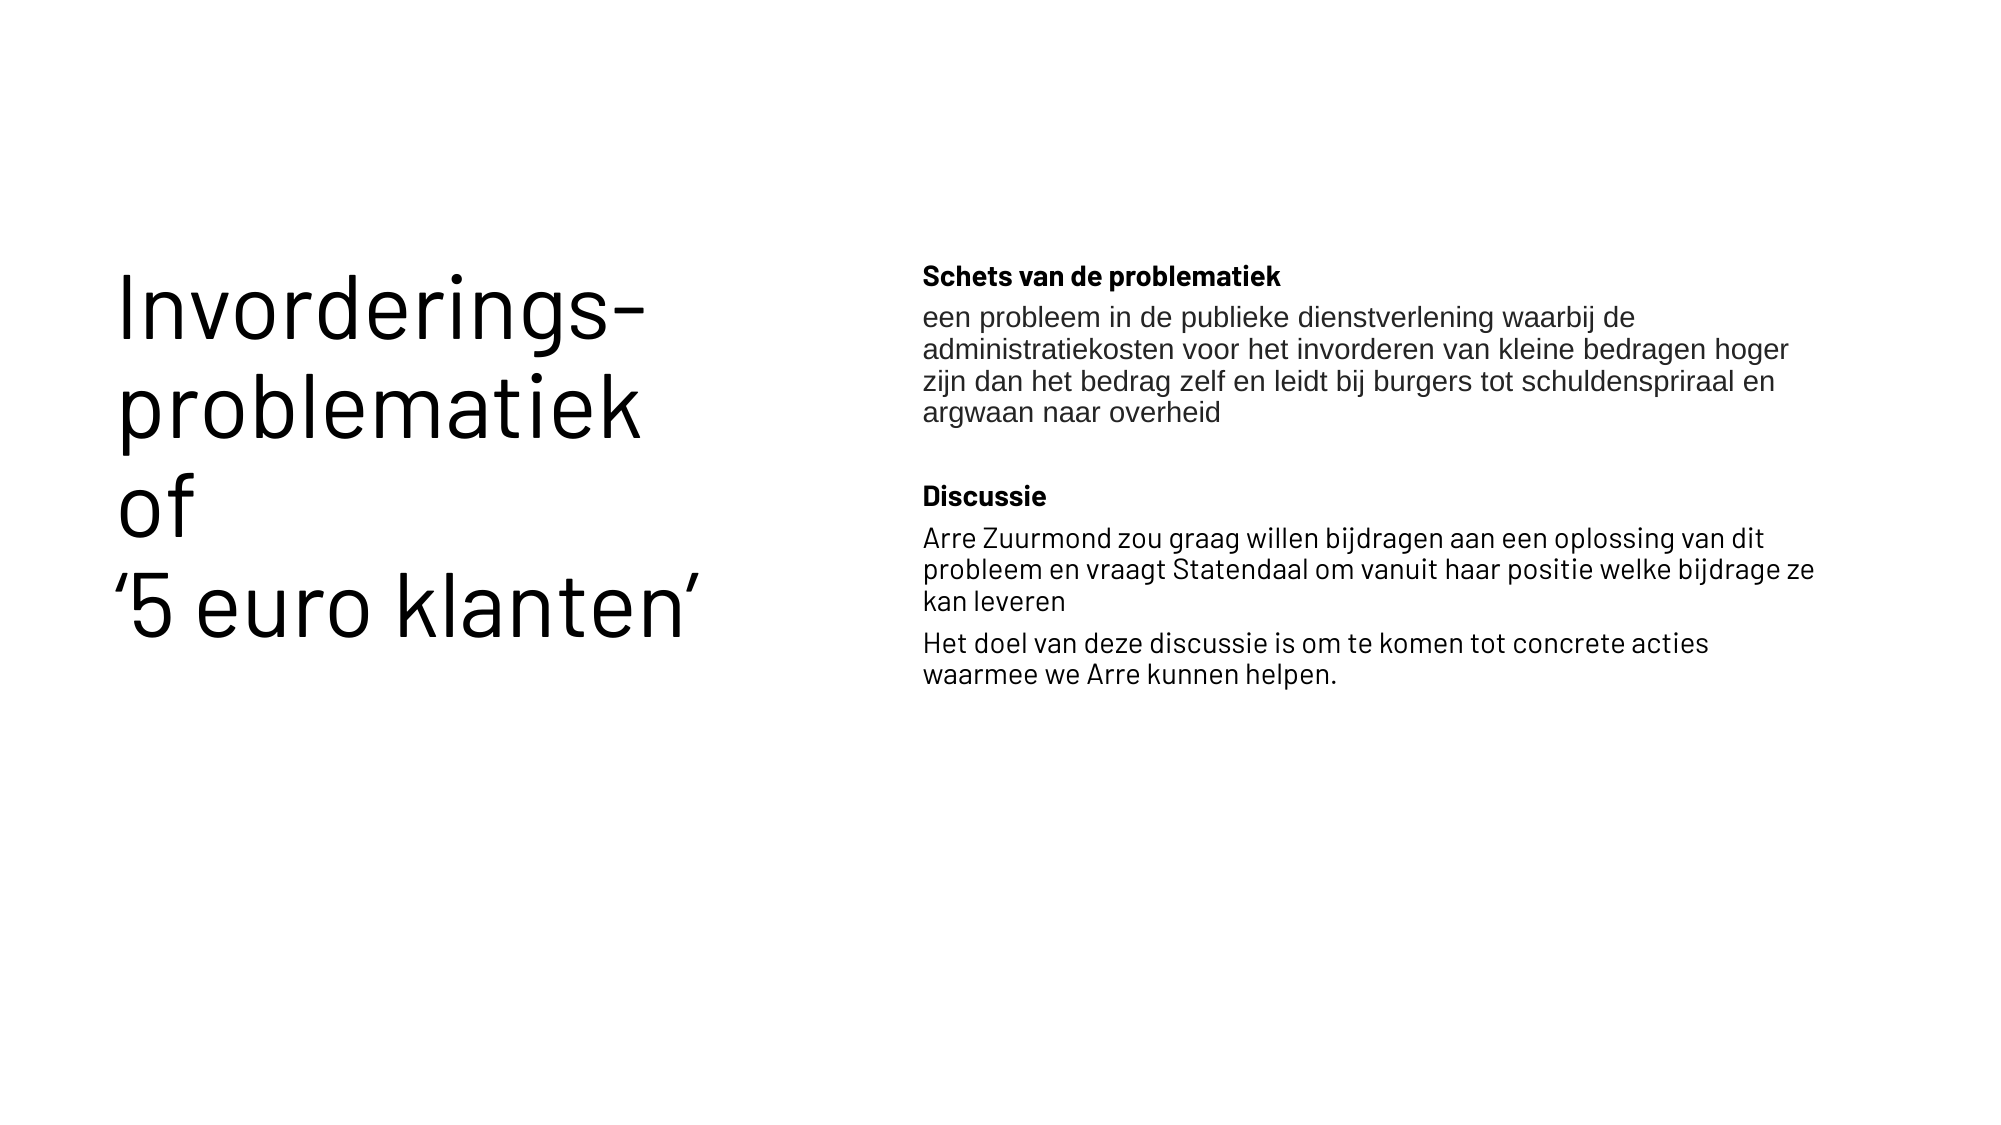

# Invorderings-problematiek of ‘5 euro klanten’
Schets van de problematiek
een probleem in de publieke dienstverlening waarbij de administratiekosten voor het invorderen van kleine bedragen hoger zijn dan het bedrag zelf en leidt bij burgers tot schuldenspriraal en argwaan naar overheid
Discussie
Arre Zuurmond zou graag willen bijdragen aan een oplossing van dit probleem en vraagt Statendaal om vanuit haar positie welke bijdrage ze kan leveren
Het doel van deze discussie is om te komen tot concrete acties waarmee we Arre kunnen helpen.